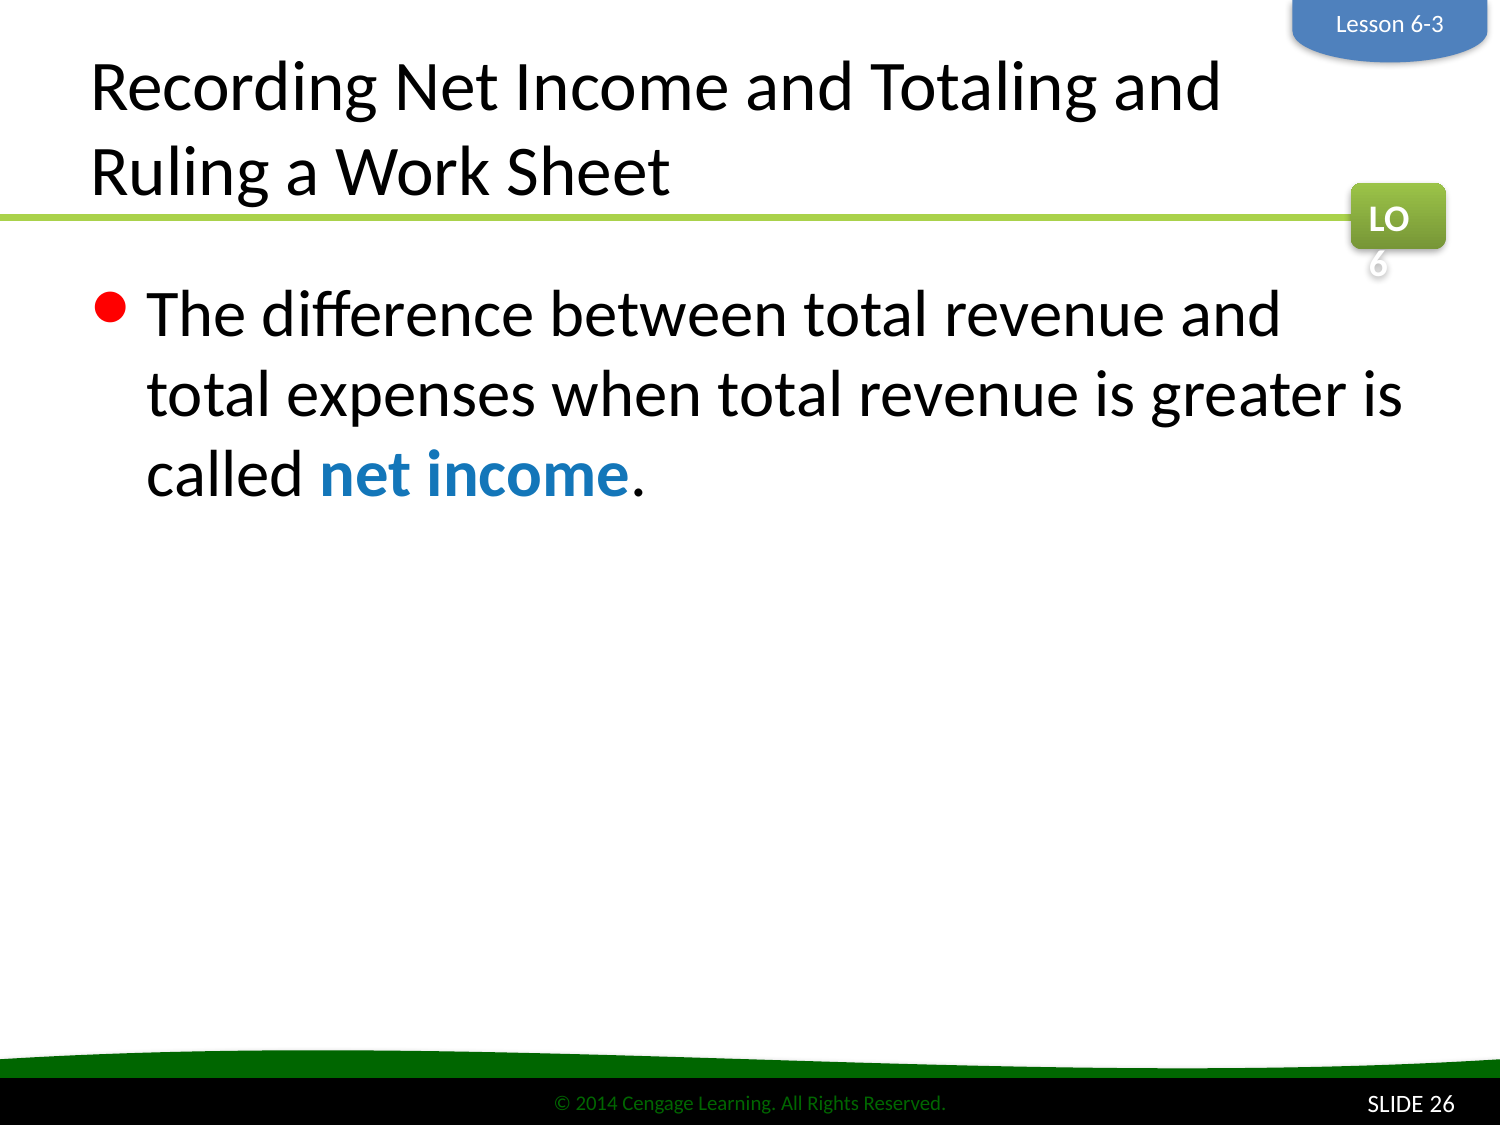

Lesson 6-3

# Recording Net Income and Totaling and Ruling a Work Sheet
LO6
The difference between total revenue and total expenses when total revenue is greater is called net income.

SLIDE 26